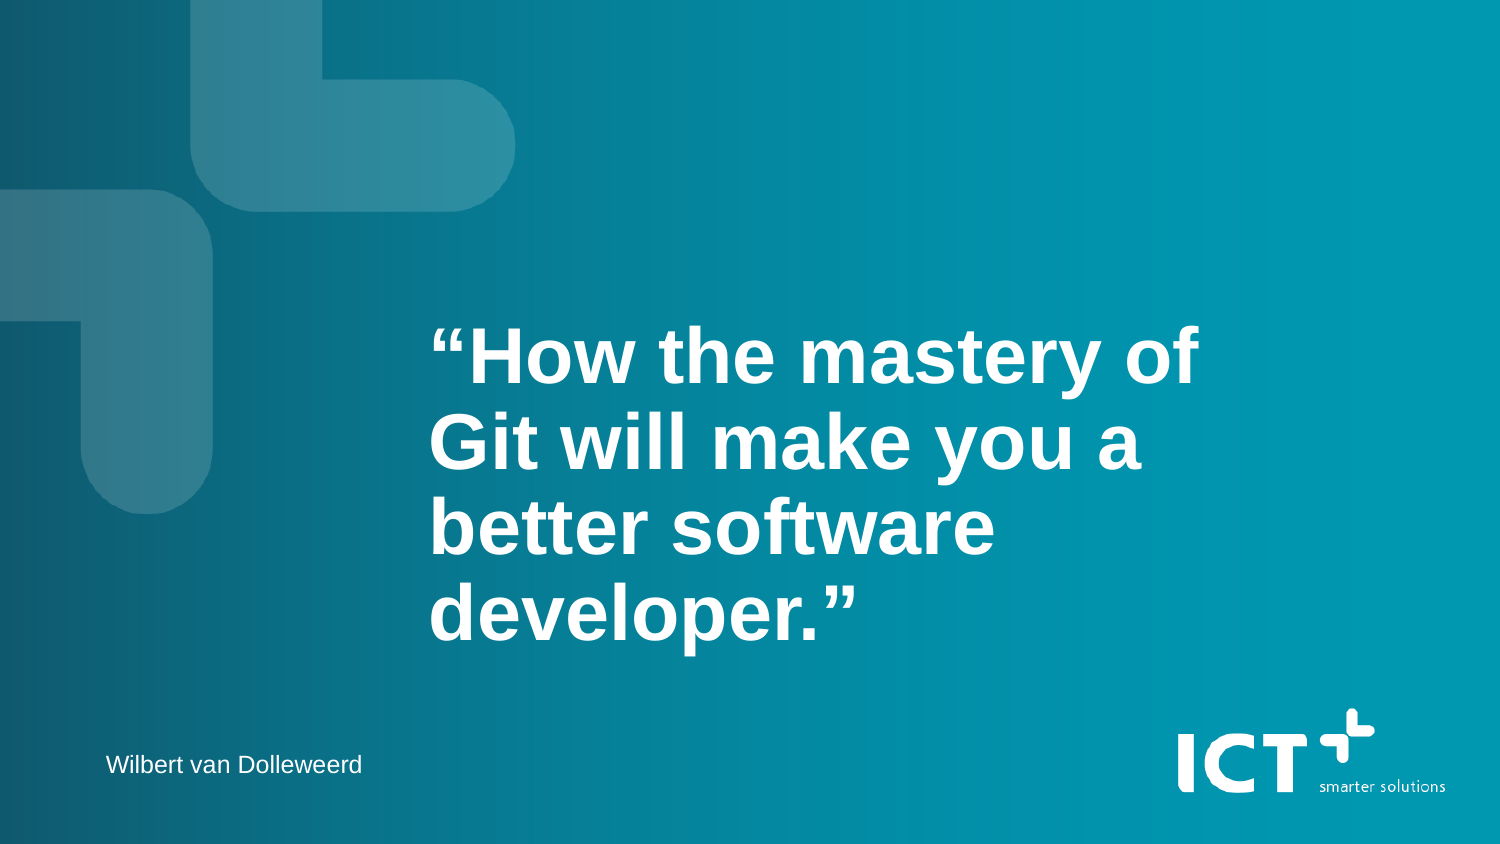

# “How the mastery of Git will make you a better software developer.”
Wilbert van Dolleweerd